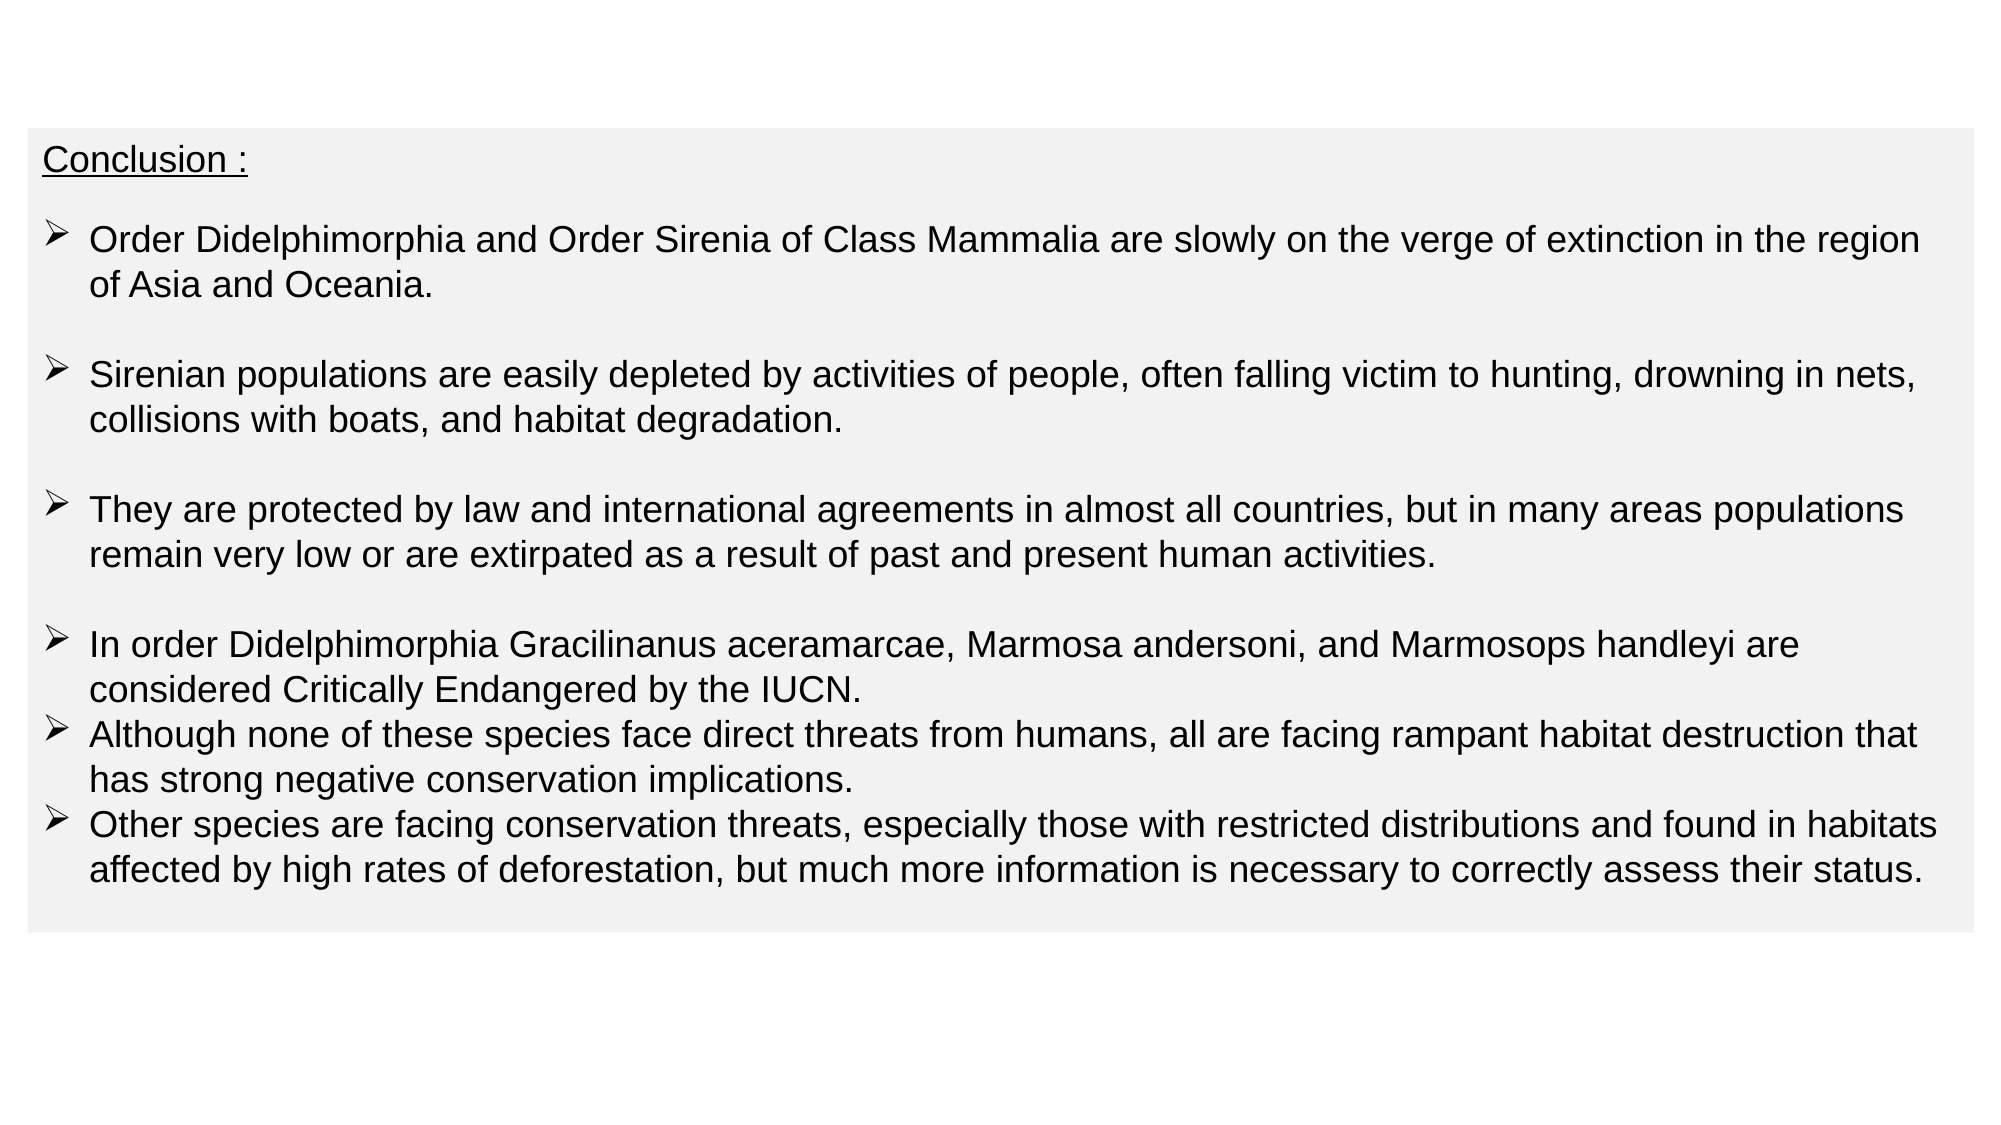

Conclusion :

Order Didelphimorphia and Order Sirenia of Class Mammalia are slowly on the verge of extinction in the region of Asia and Oceania.

Sirenian populations are easily depleted by activities of people, often falling victim to hunting, drowning in nets, collisions with boats, and habitat degradation.

They are protected by law and international agreements in almost all countries, but in many areas populations remain very low or are extirpated as a result of past and present human activities.

In order Didelphimorphia Gracilinanus aceramarcae, Marmosa andersoni, and Marmosops handleyi are considered Critically Endangered by the IUCN.
Although none of these species face direct threats from humans, all are facing rampant habitat destruction that has strong negative conservation implications.
Other species are facing conservation threats, especially those with restricted distributions and found in habitats affected by high rates of deforestation, but much more information is necessary to correctly assess their status.